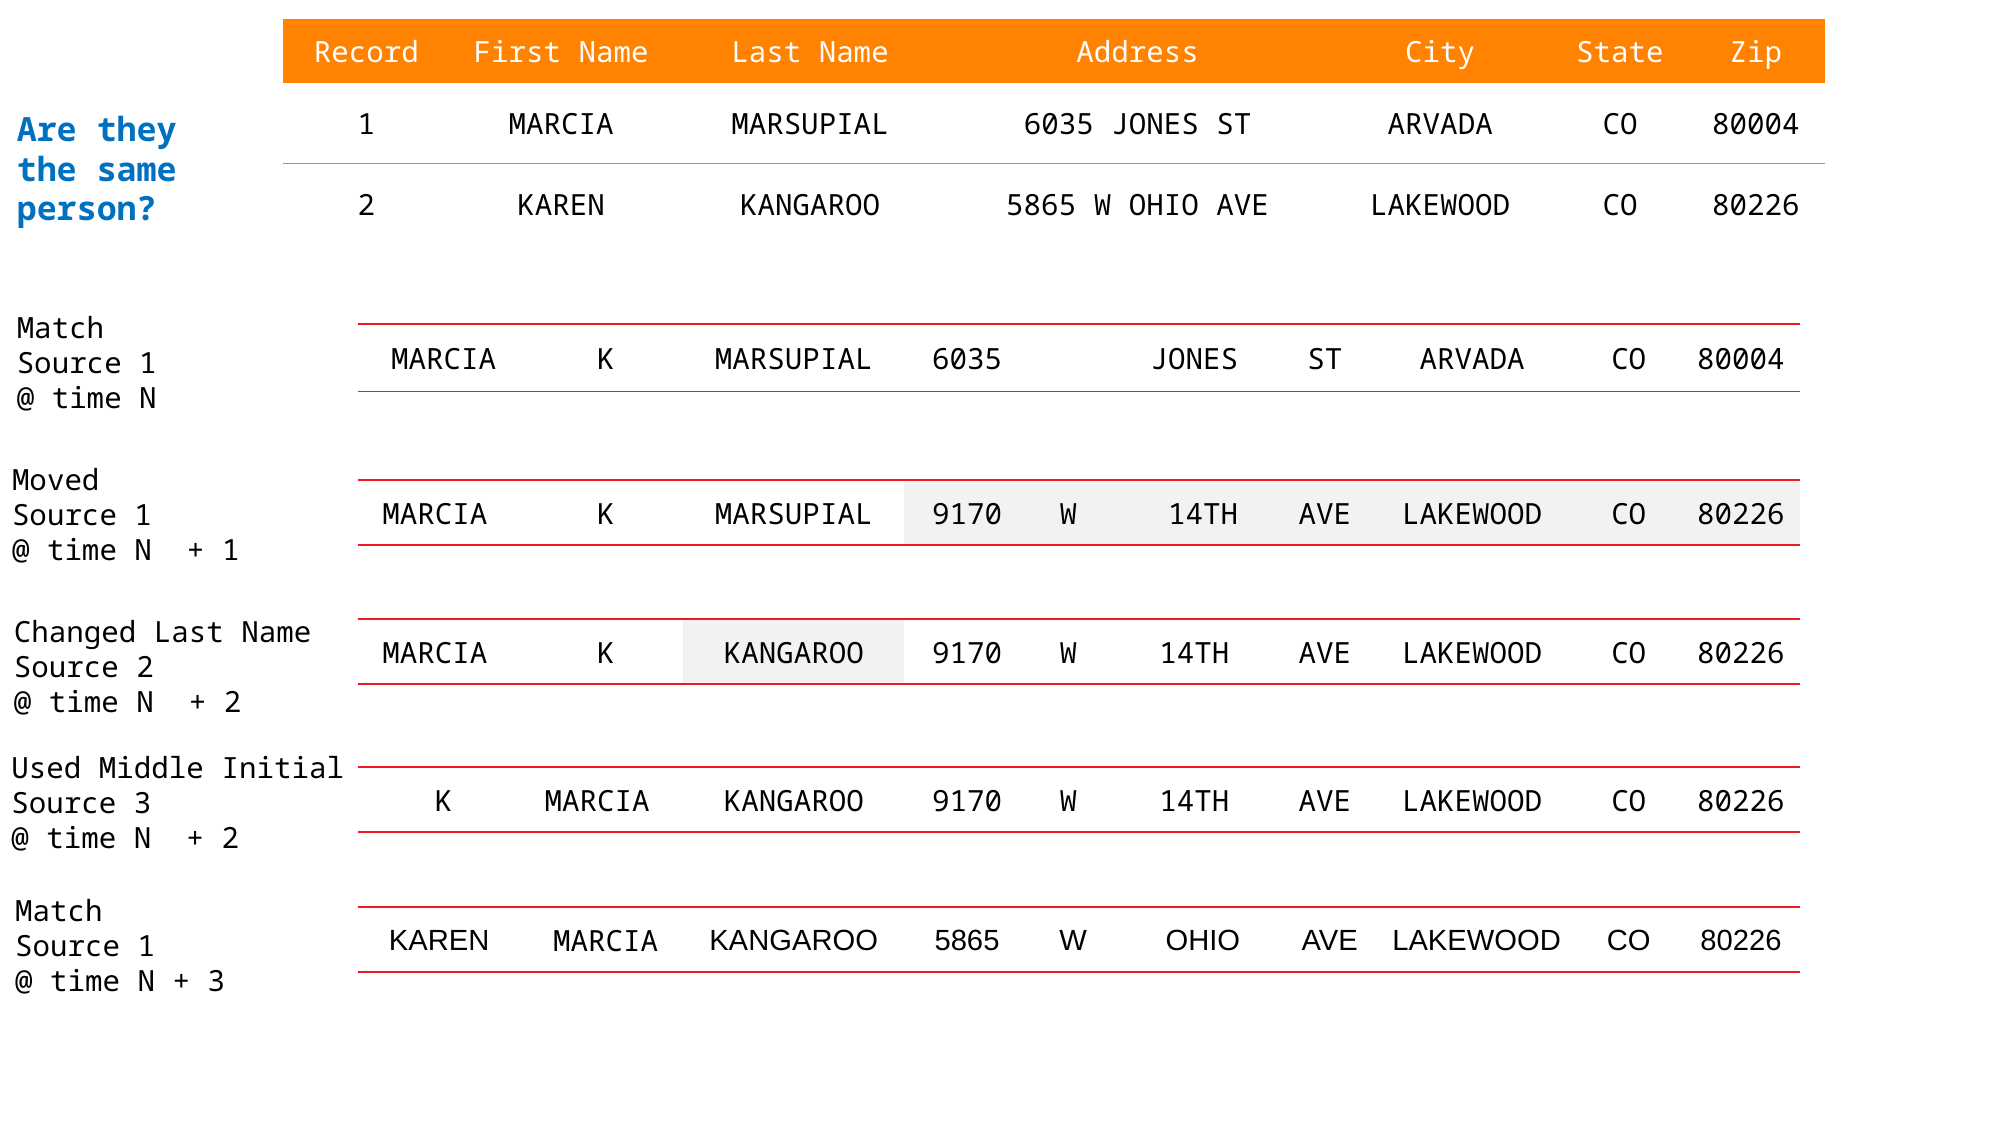

| Record | First Name | Last Name | Address | City | State | Zip |
| --- | --- | --- | --- | --- | --- | --- |
| 1 | MARCIA | MARSUPIAL | 6035 JONES ST | ARVADA | CO | 80004 |
| 2 | KAREN | KANGAROO | 5865 W OHIO AVE | LAKEWOOD | CO | 80226 |
Are they the same person?
Match
Source 1
@ time N
| MARCIA | K | MARSUPIAL | 6035 |  | JONES | ST | ARVADA | CO | 80004 |
| --- | --- | --- | --- | --- | --- | --- | --- | --- | --- |
Moved
Source 1
@ time N  + 1
| MARCIA | K | MARSUPIAL | 9170 | W | 14TH | AVE | LAKEWOOD | CO | 80226 |
| --- | --- | --- | --- | --- | --- | --- | --- | --- | --- |
Changed Last Name
Source 2
@ time N  + 2
| MARCIA | K | KANGAROO | 9170 | W | 14TH | AVE | LAKEWOOD | CO | 80226 |
| --- | --- | --- | --- | --- | --- | --- | --- | --- | --- |
Used Middle Initial
Source 3
@ time N  + 2
| K | MARCIA | KANGAROO | 9170 | W | 14TH | AVE | LAKEWOOD | CO | 80226 |
| --- | --- | --- | --- | --- | --- | --- | --- | --- | --- |
Match
Source 1
@ time N + 3
| KAREN | MARCIA | KANGAROO | 5865 | W | OHIO | AVE | LAKEWOOD | CO | 80226 |
| --- | --- | --- | --- | --- | --- | --- | --- | --- | --- |